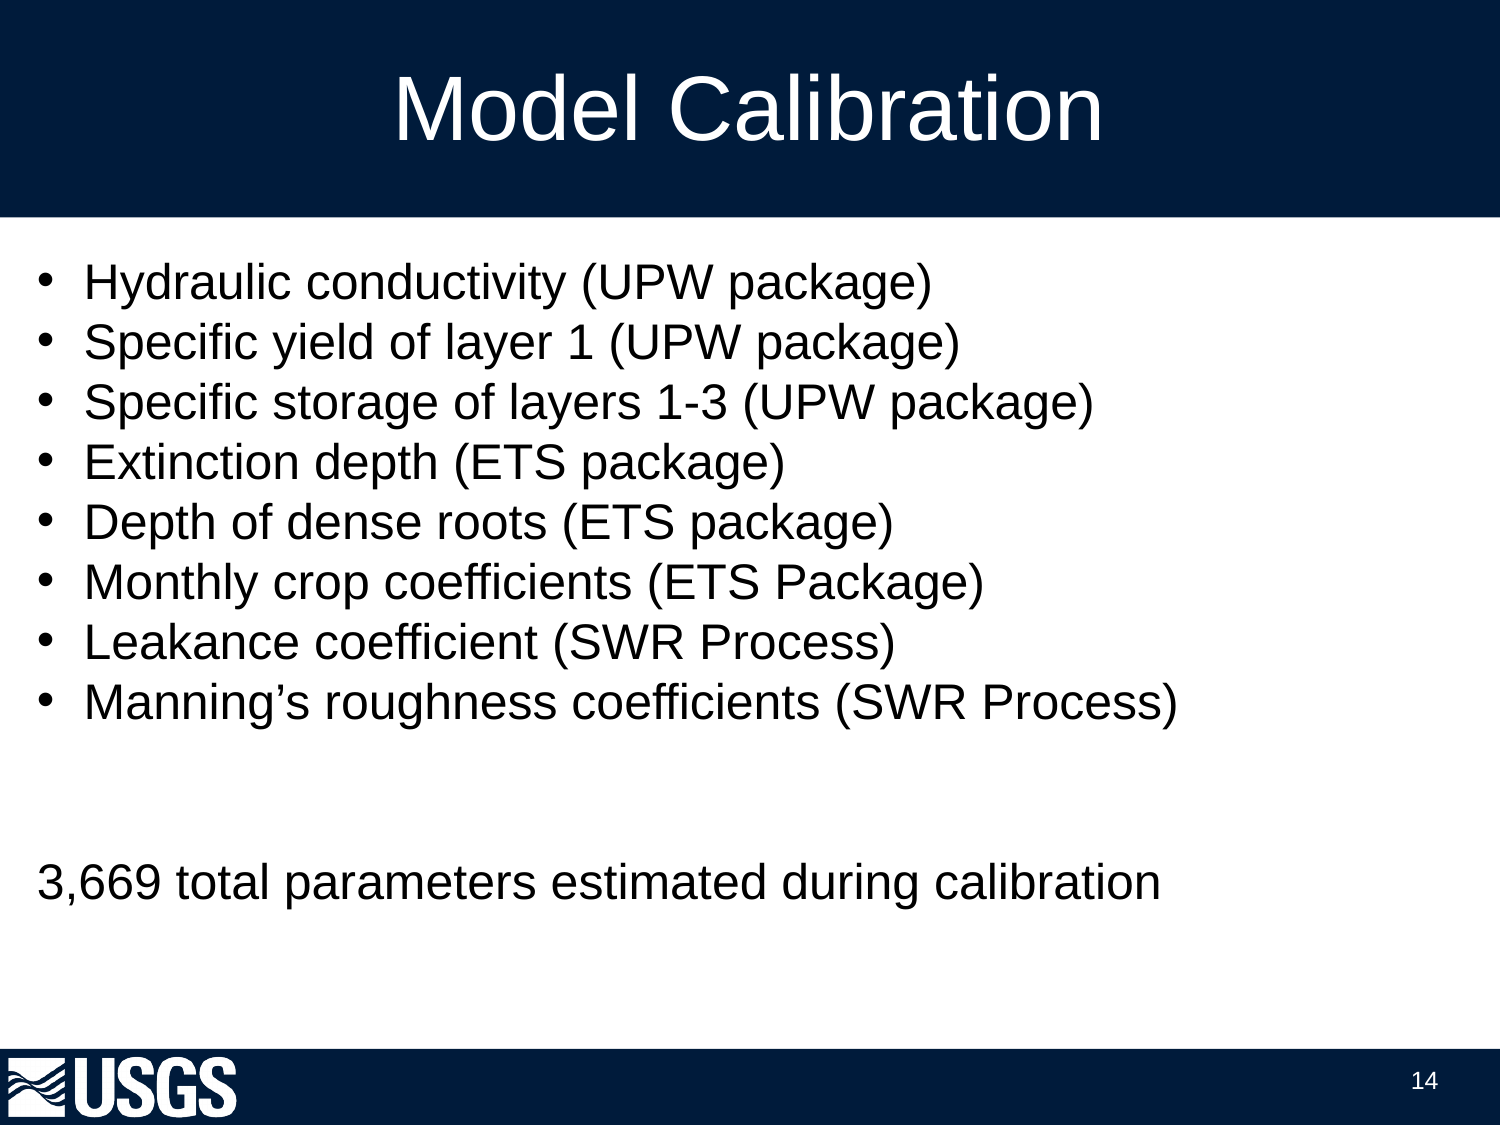

# Model Calibration
Hydraulic conductivity (UPW package)
Specific yield of layer 1 (UPW package)
Specific storage of layers 1-3 (UPW package)
Extinction depth (ETS package)
Depth of dense roots (ETS package)
Monthly crop coefficients (ETS Package)
Leakance coefficient (SWR Process)
Manning’s roughness coefficients (SWR Process)

3,669 total parameters estimated during calibration
14